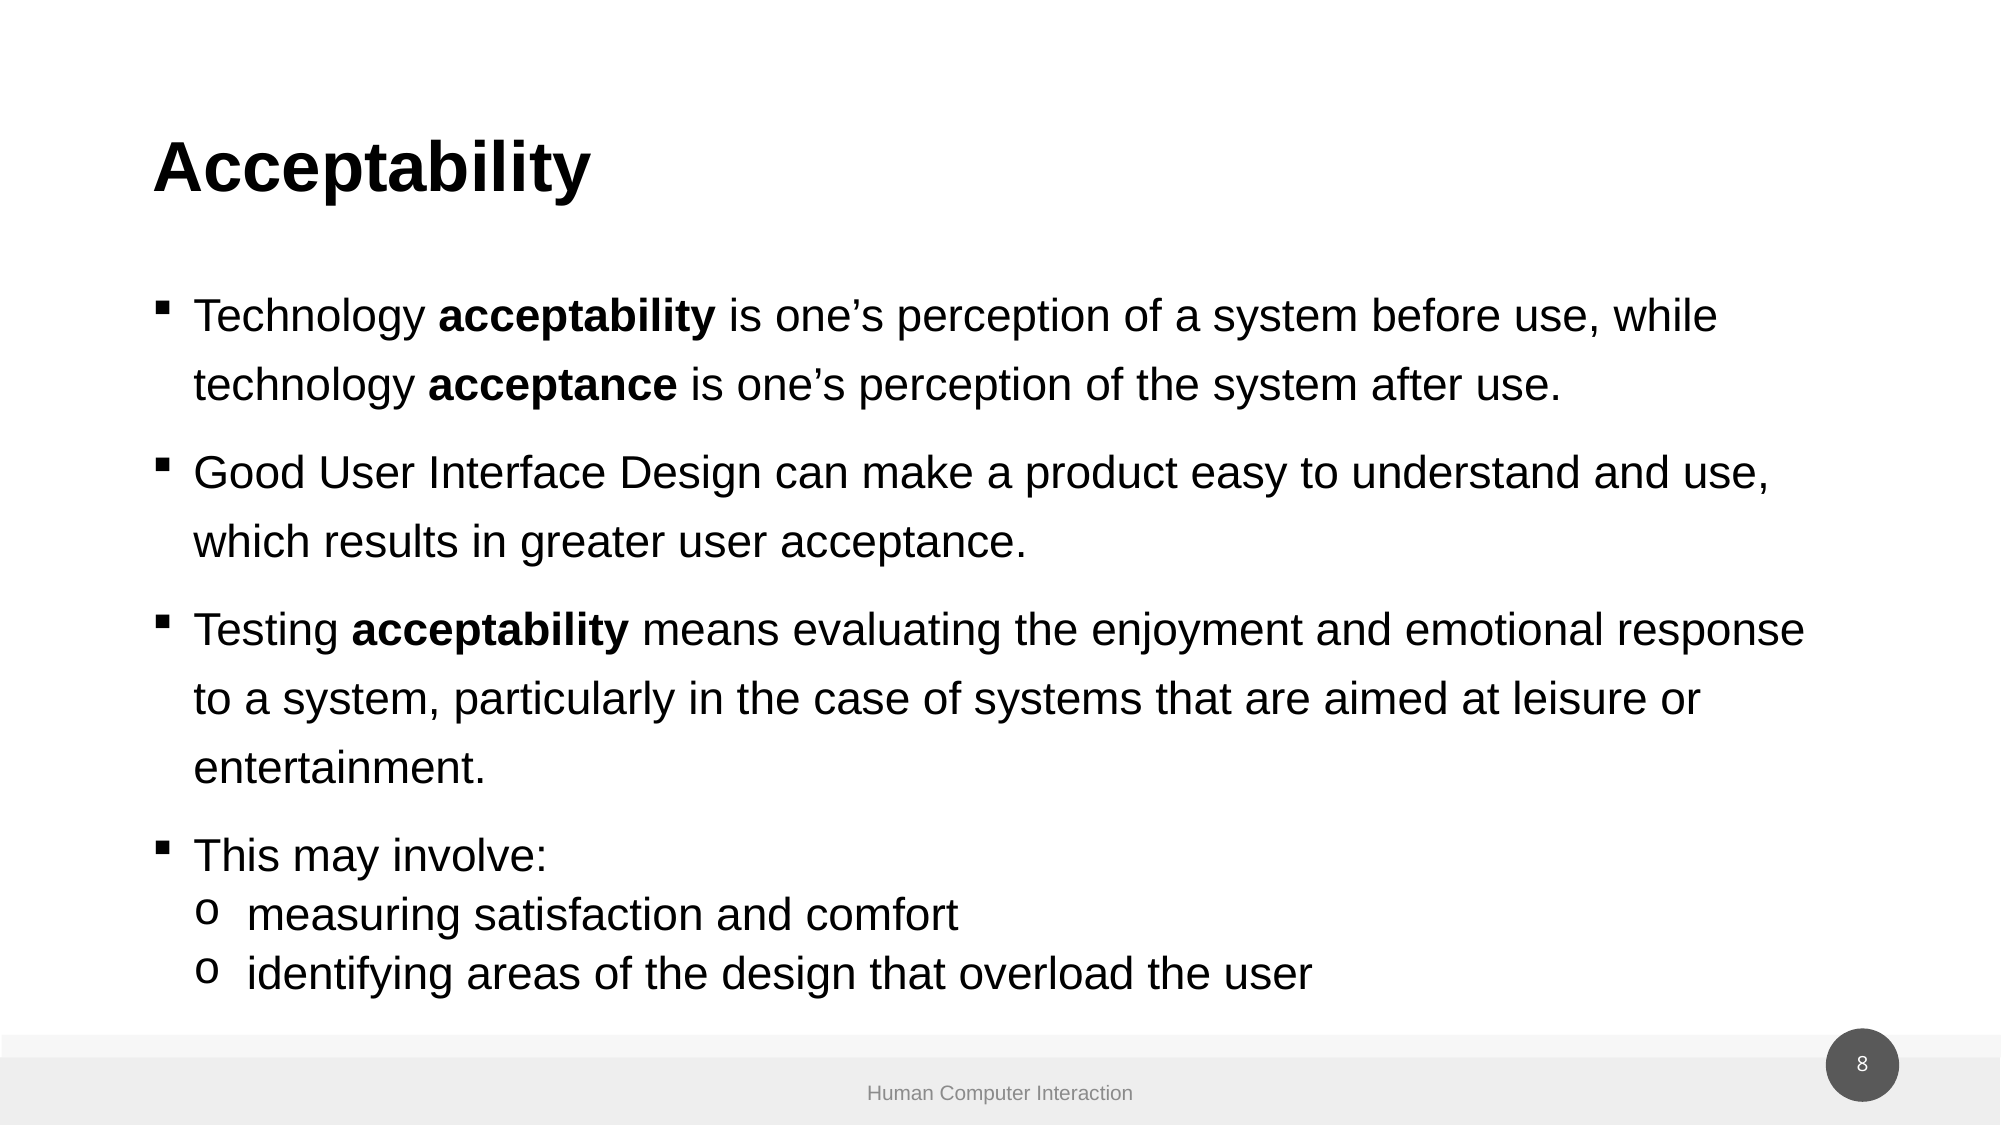

# Acceptability
Technology acceptability is one’s perception of a system before use, while technology acceptance is one’s perception of the system after use.
Good User Interface Design can make a product easy to understand and use, which results in greater user acceptance.
Testing acceptability means evaluating the enjoyment and emotional response to a system, particularly in the case of systems that are aimed at leisure or entertainment.
This may involve:
measuring satisfaction and comfort
identifying areas of the design that overload the user

Human Computer Interaction